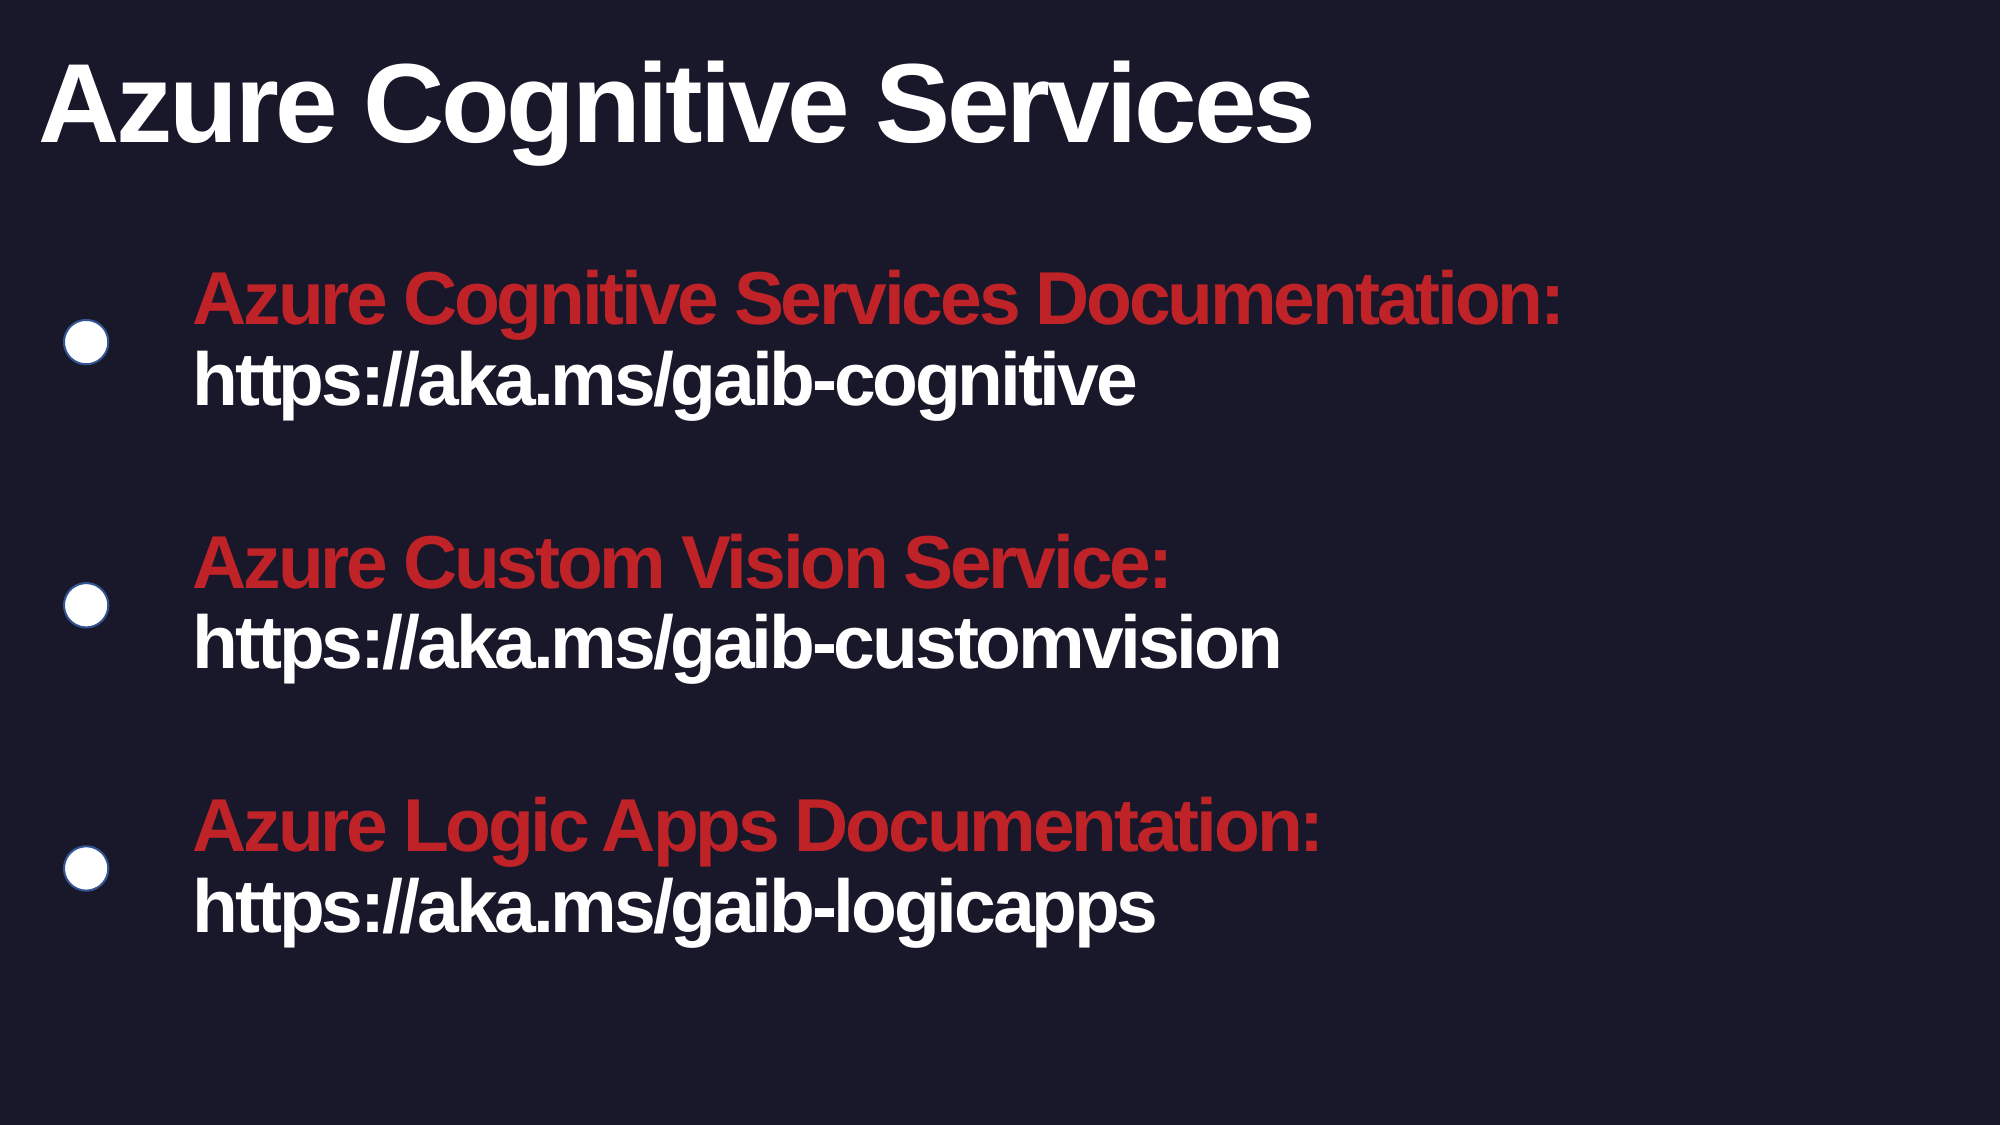

Azure Cognitive Services
Azure Cognitive Services Documentation: https://aka.ms/gaib-cognitive

Azure Custom Vision Service:
https://aka.ms/gaib-customvision

# Azure Logic Apps Documentation: https://aka.ms/gaib-logicapps